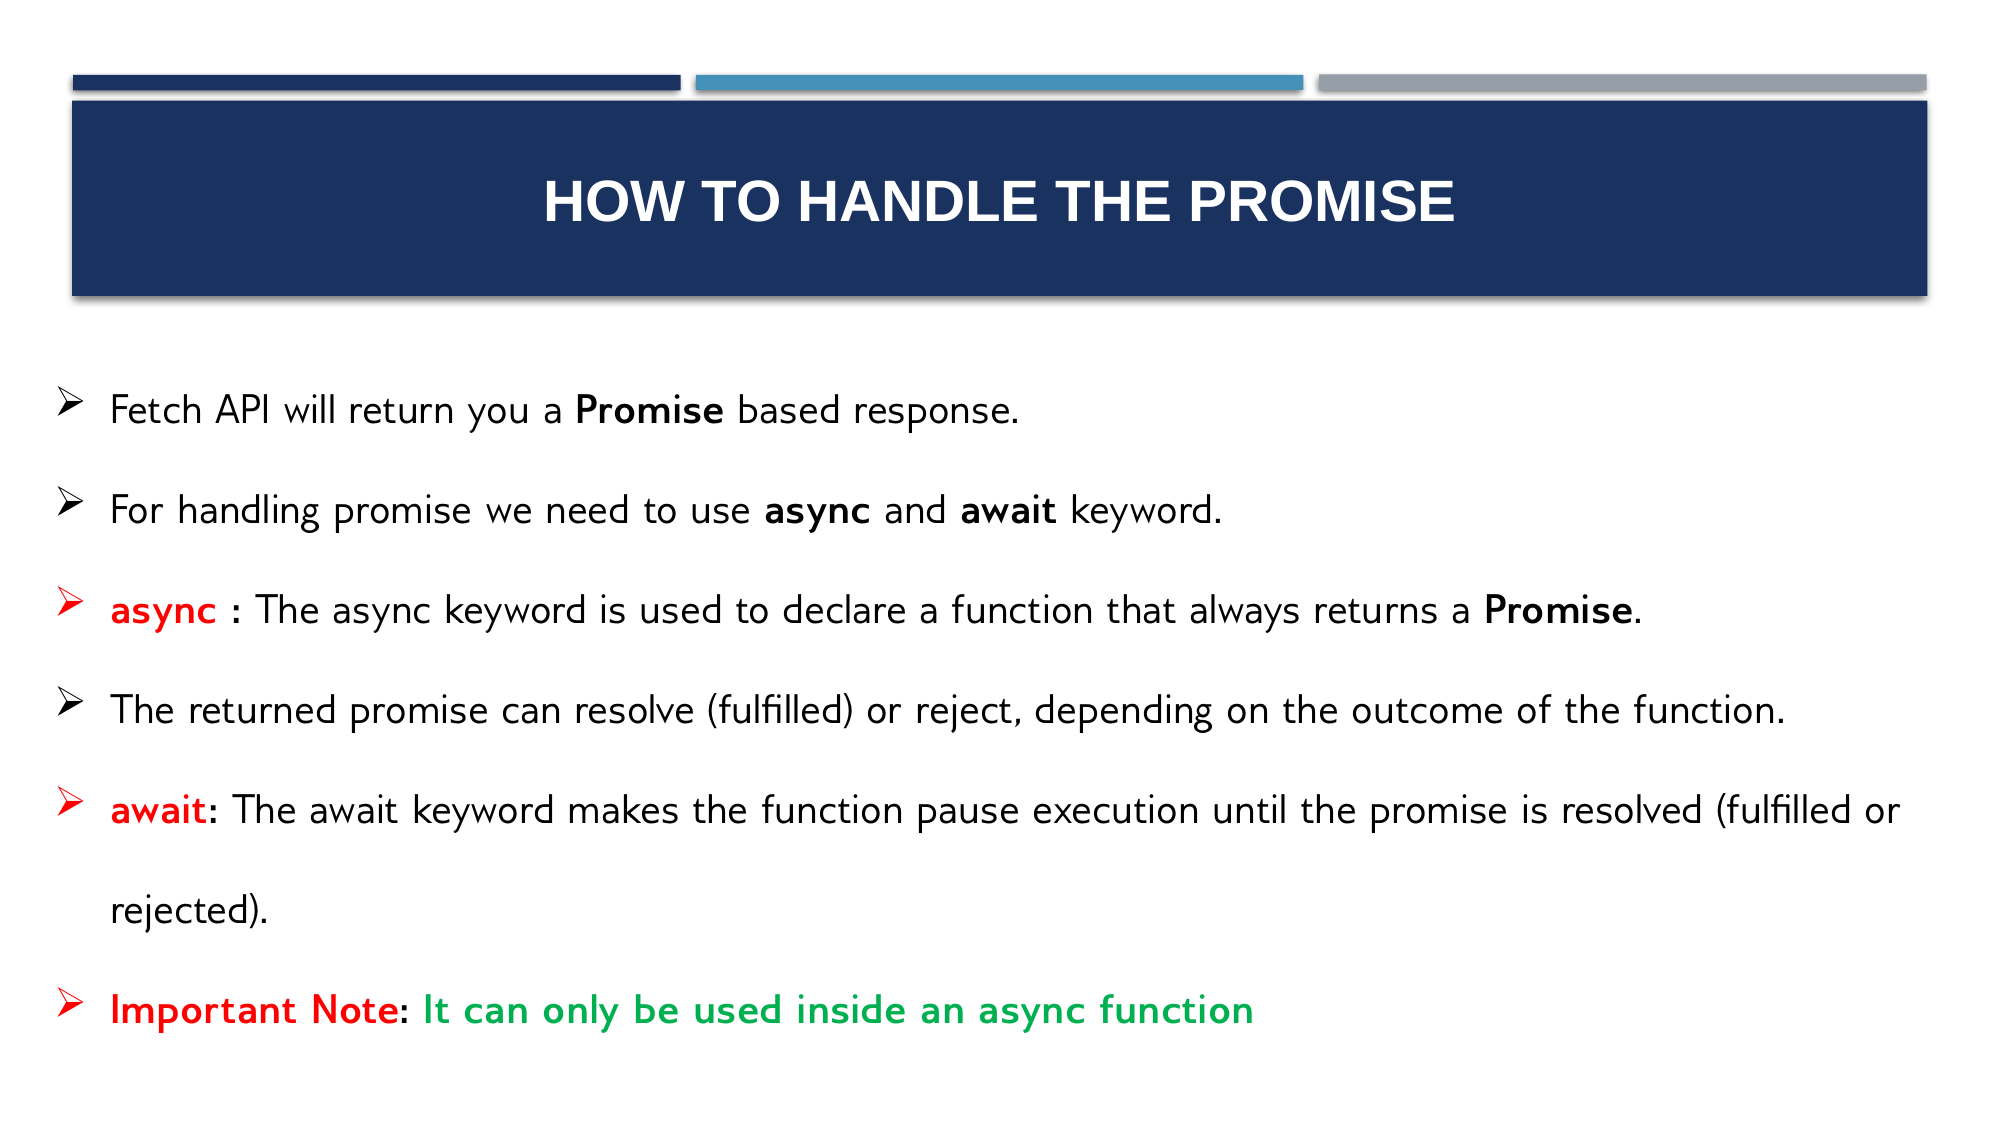

# HOW TO HANDLE THE PROMISE
Fetch API will return you a Promise based response.
For handling promise we need to use async and await keyword.
async : The async keyword is used to declare a function that always returns a Promise.
The returned promise can resolve (fulfilled) or reject, depending on the outcome of the function.
await: The await keyword makes the function pause execution until the promise is resolved (fulfilled or rejected).
Important Note: It can only be used inside an async function